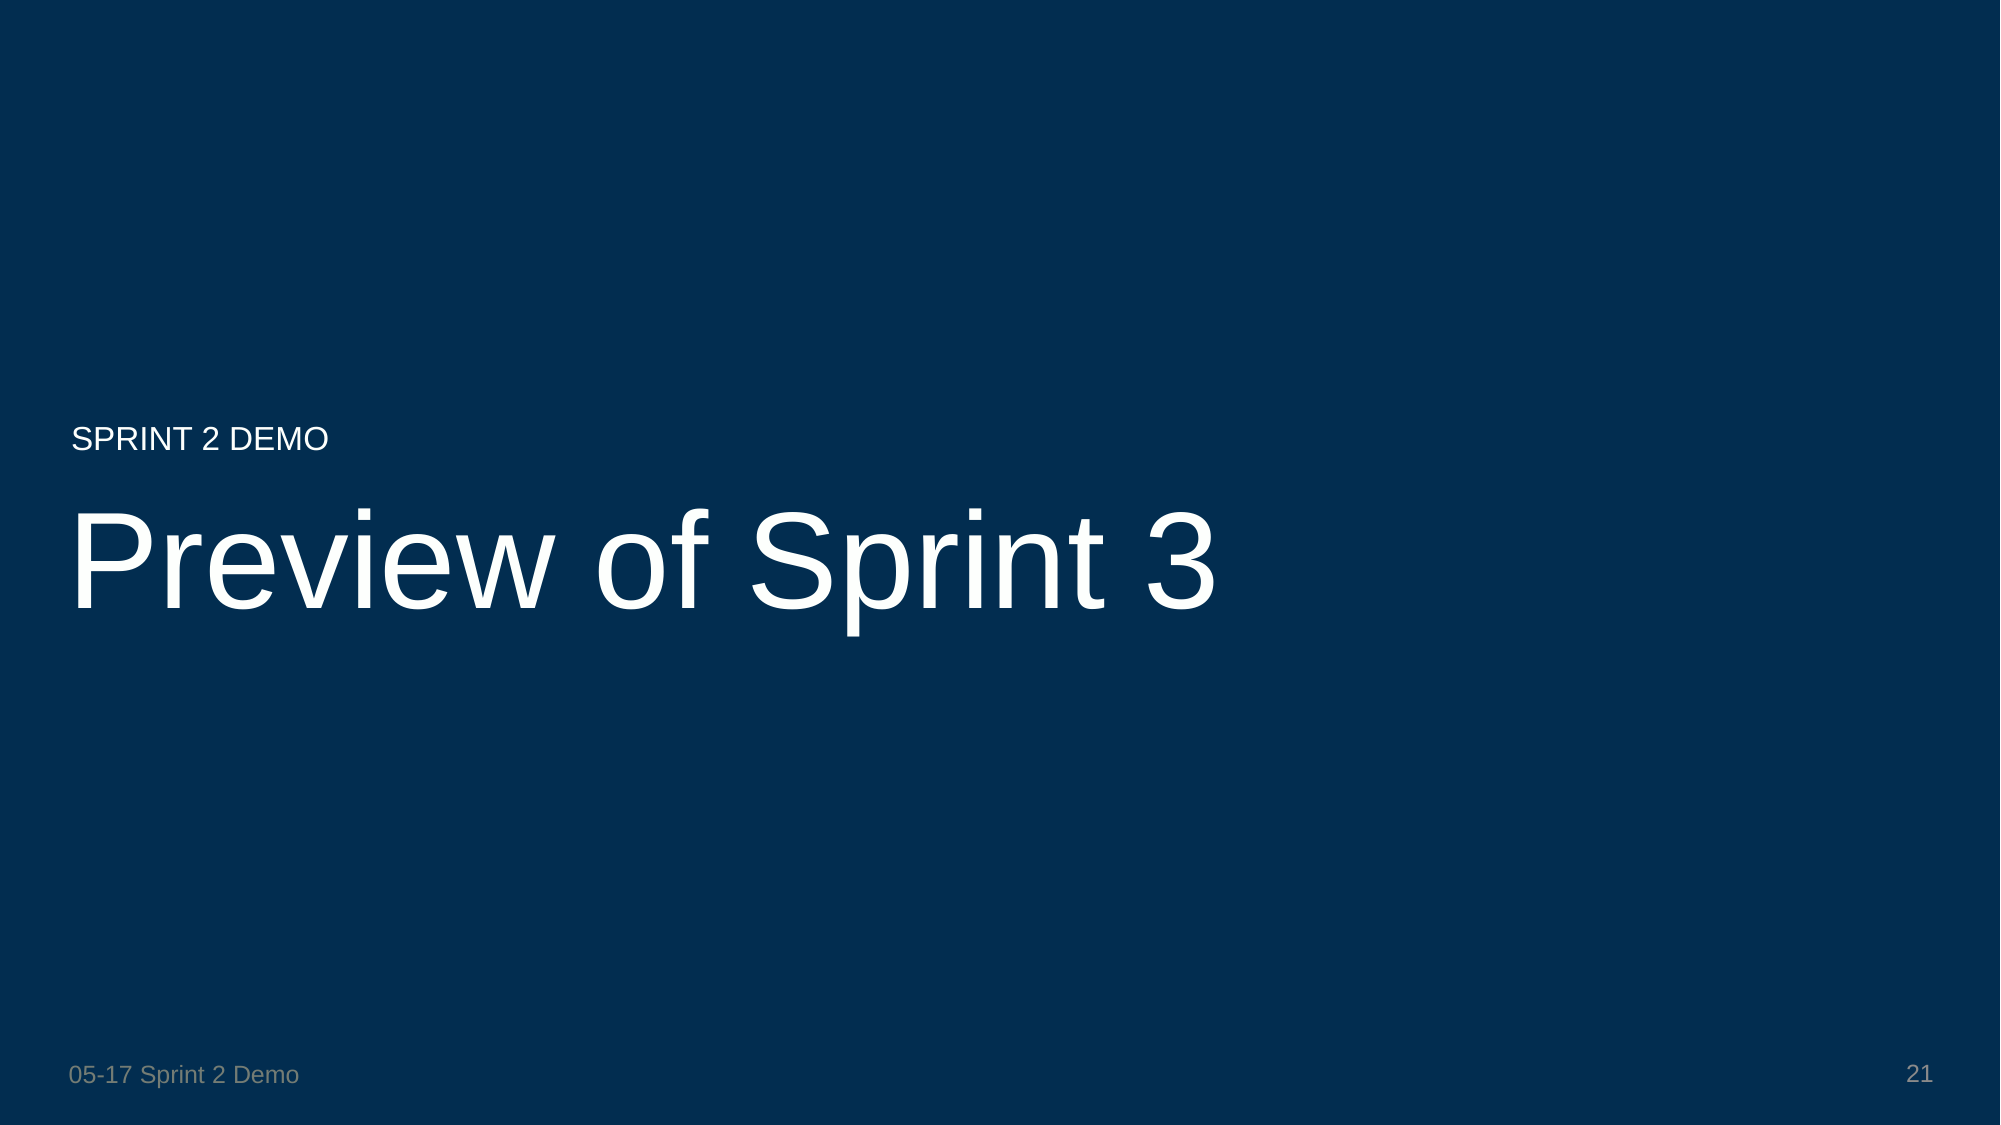

SPRINT 2 DEMO
# Preview of Sprint 3
21
05-17 Sprint 2 Demo